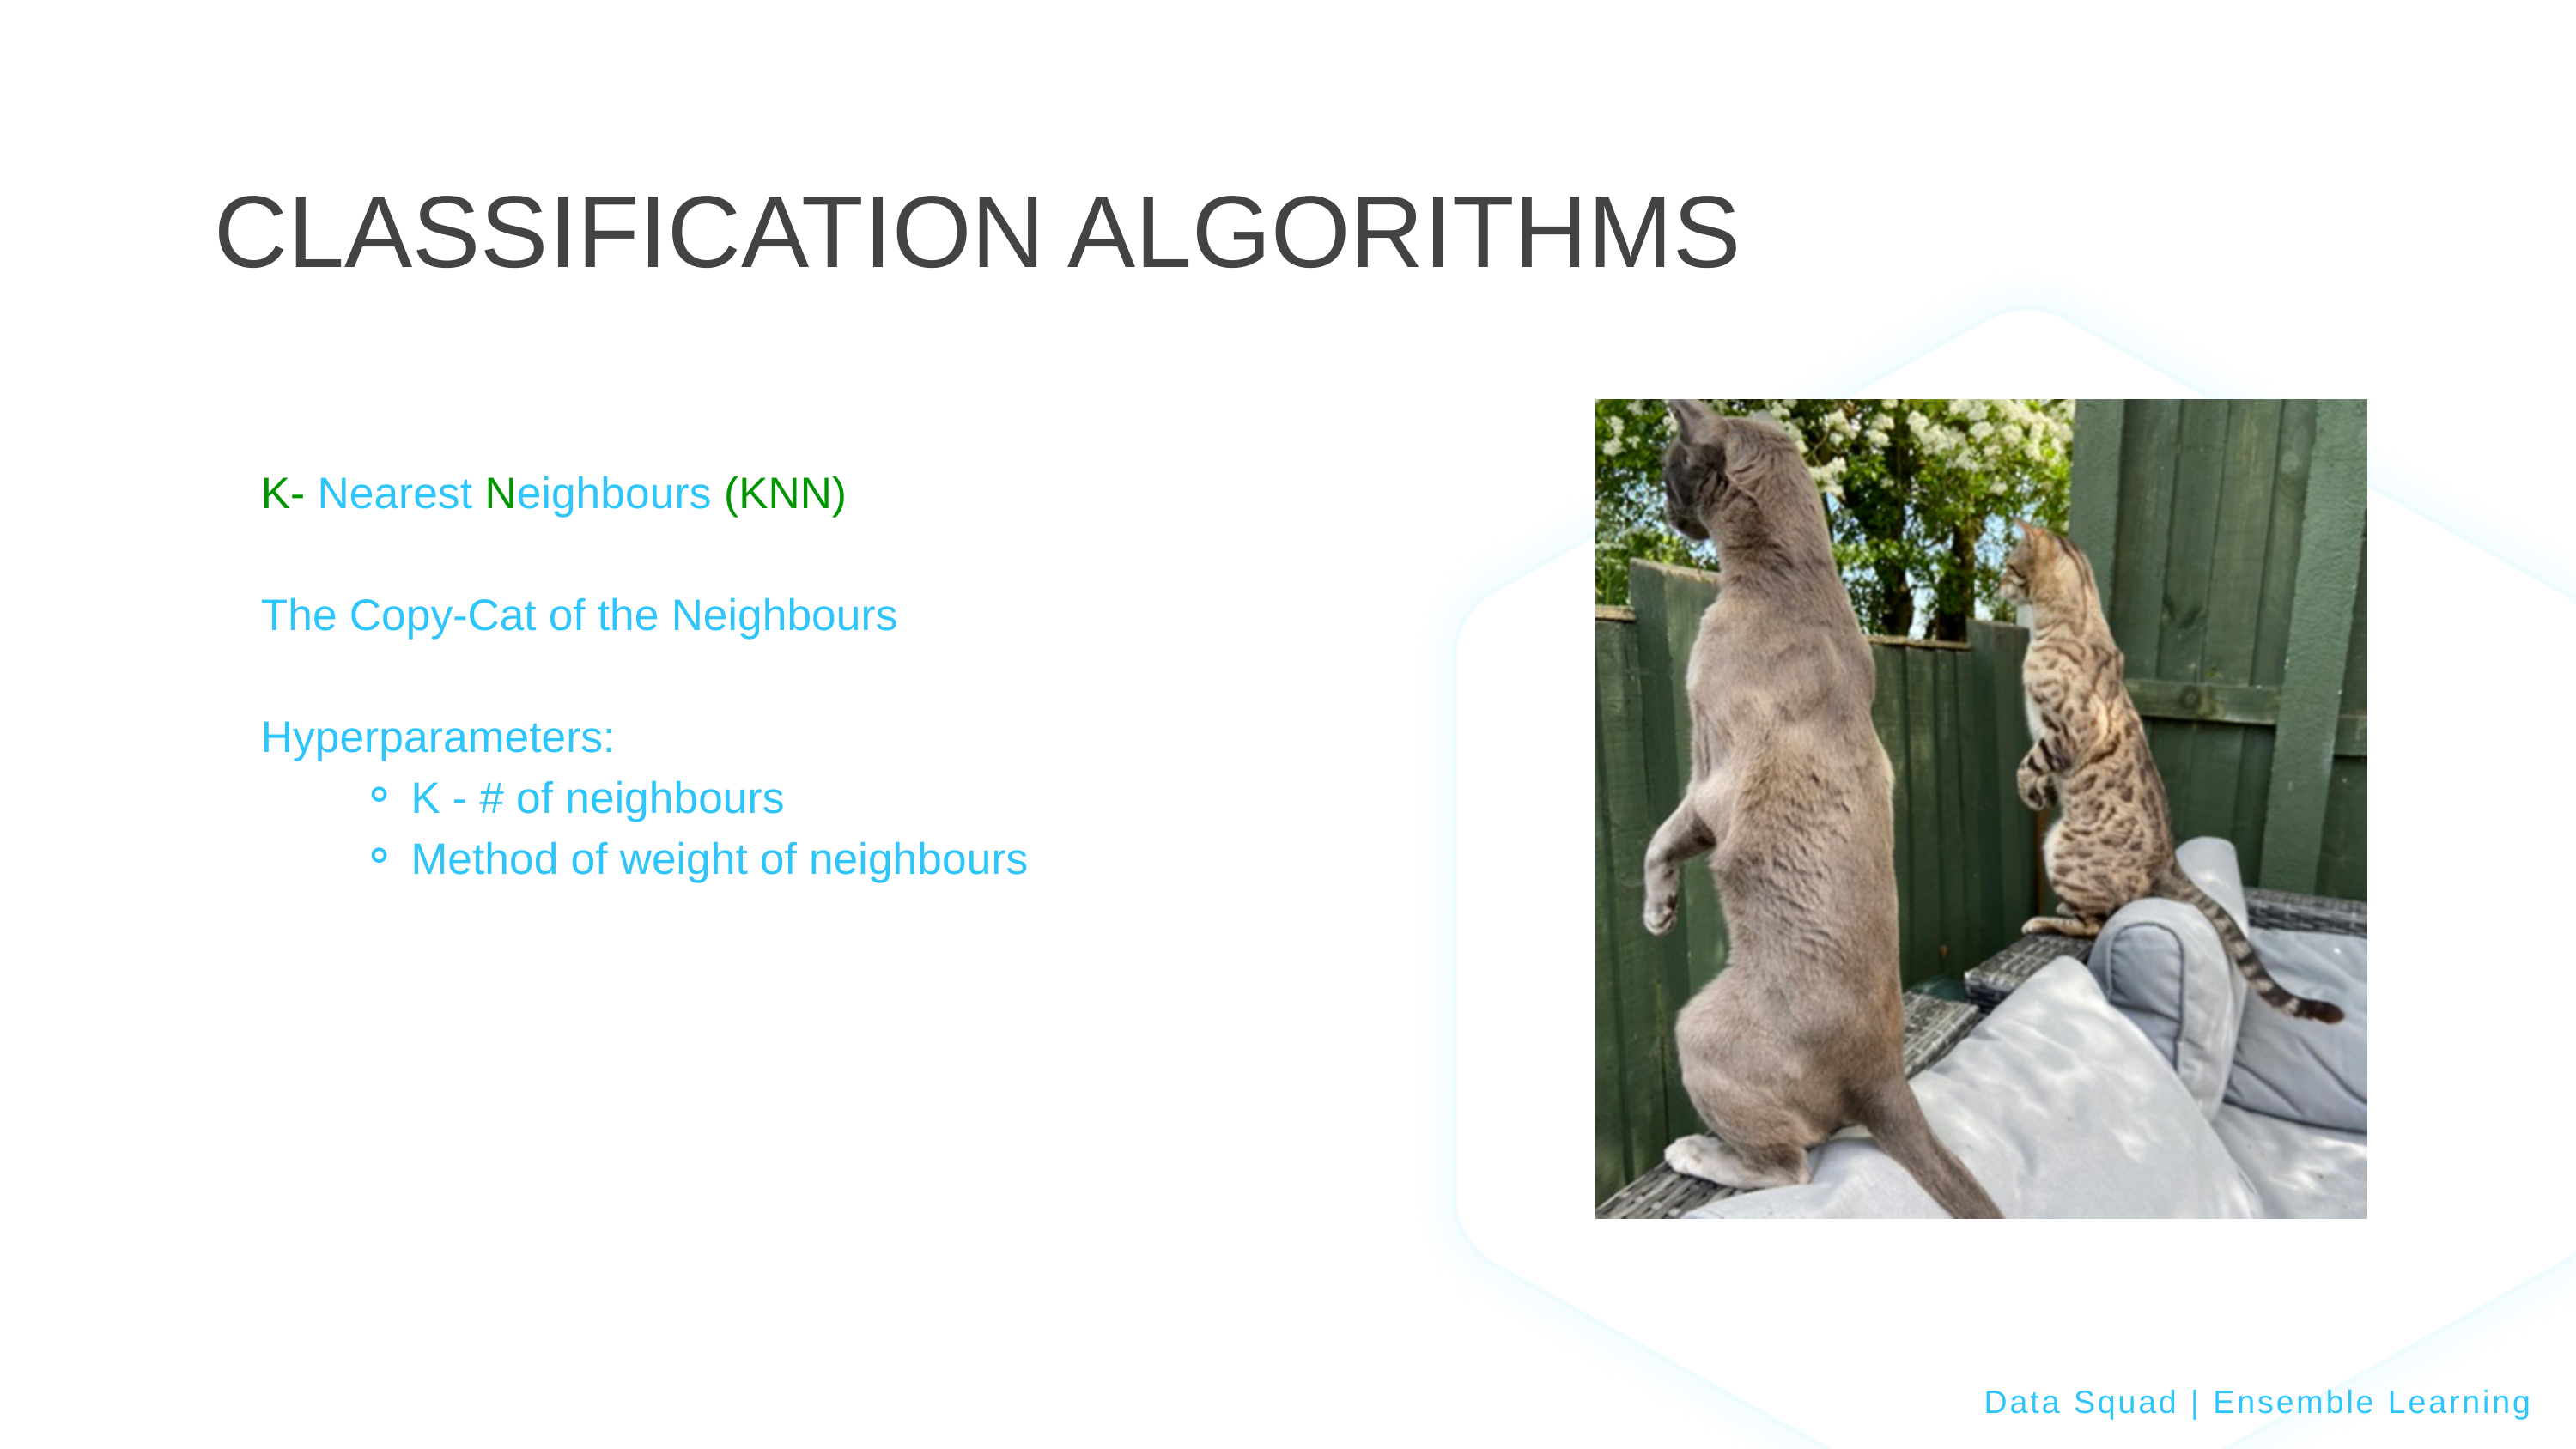

CLASSIFICATION ALGORITHMS

K- Nearest Neighbours (KNN)

The Copy-Cat of the Neighbours

Hyperparameters:
K - # of neighbours
Method of weight of neighbours

Data Squad | Ensemble Learning